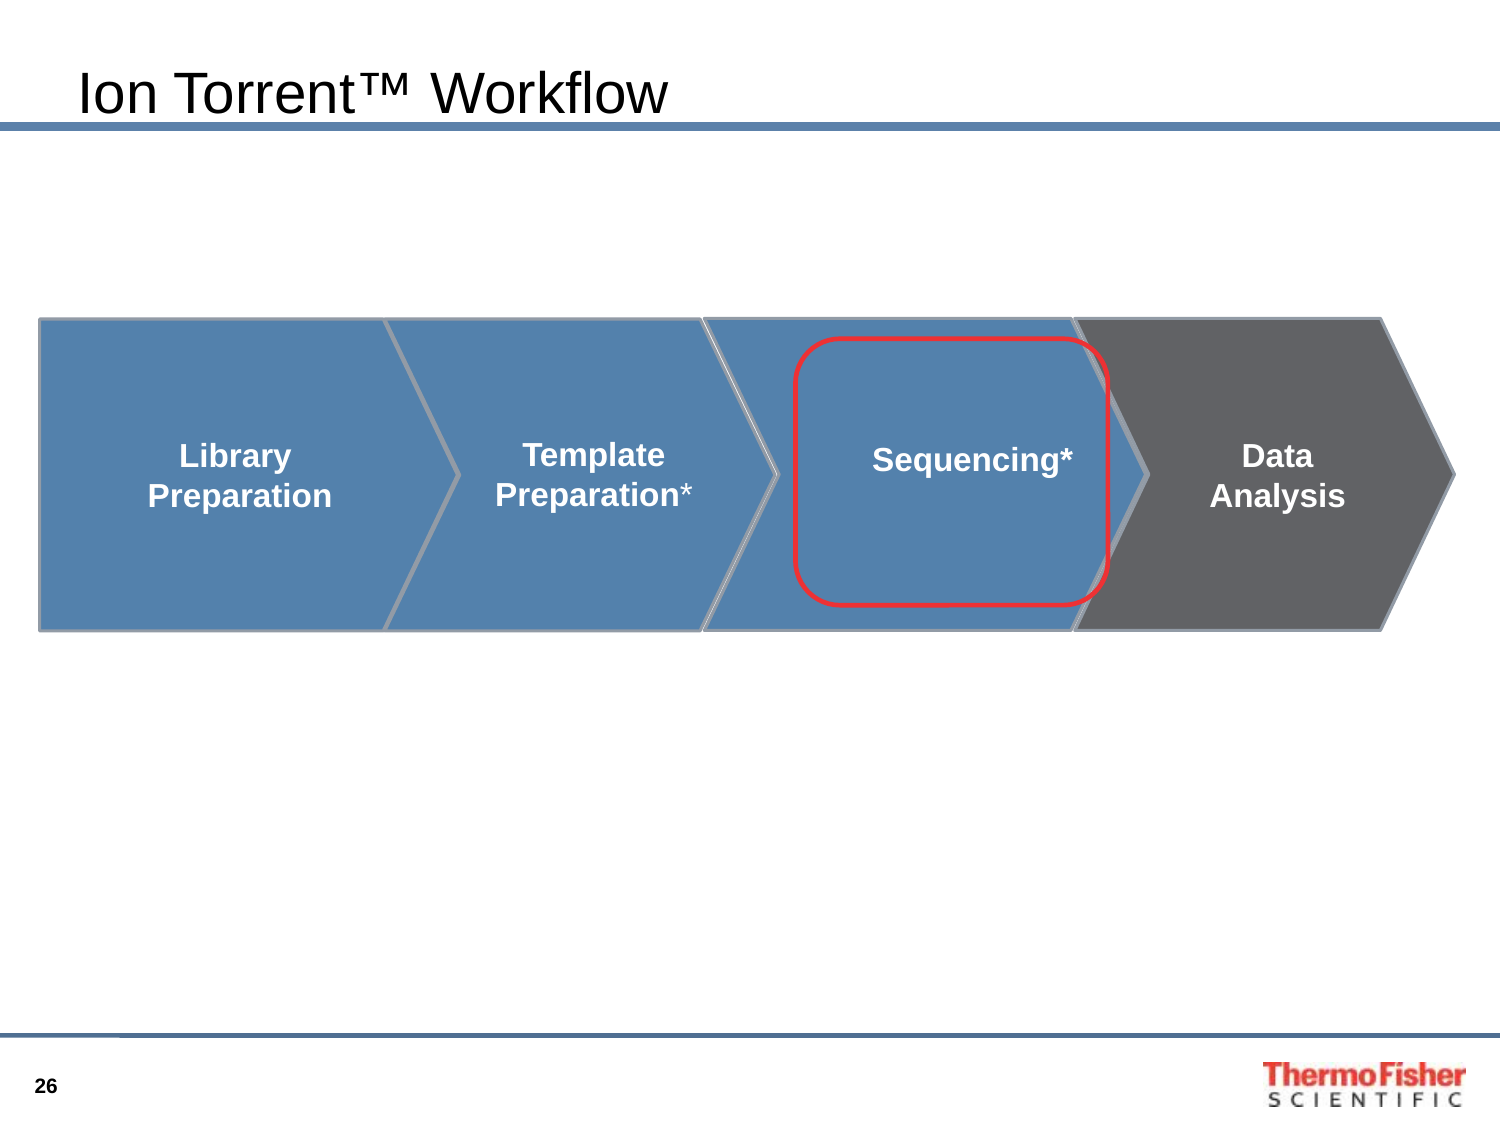

# Ion Torrent™ Workflow

Template Preparation*
Library
Preparation
Data Analysis
  Sequencing*